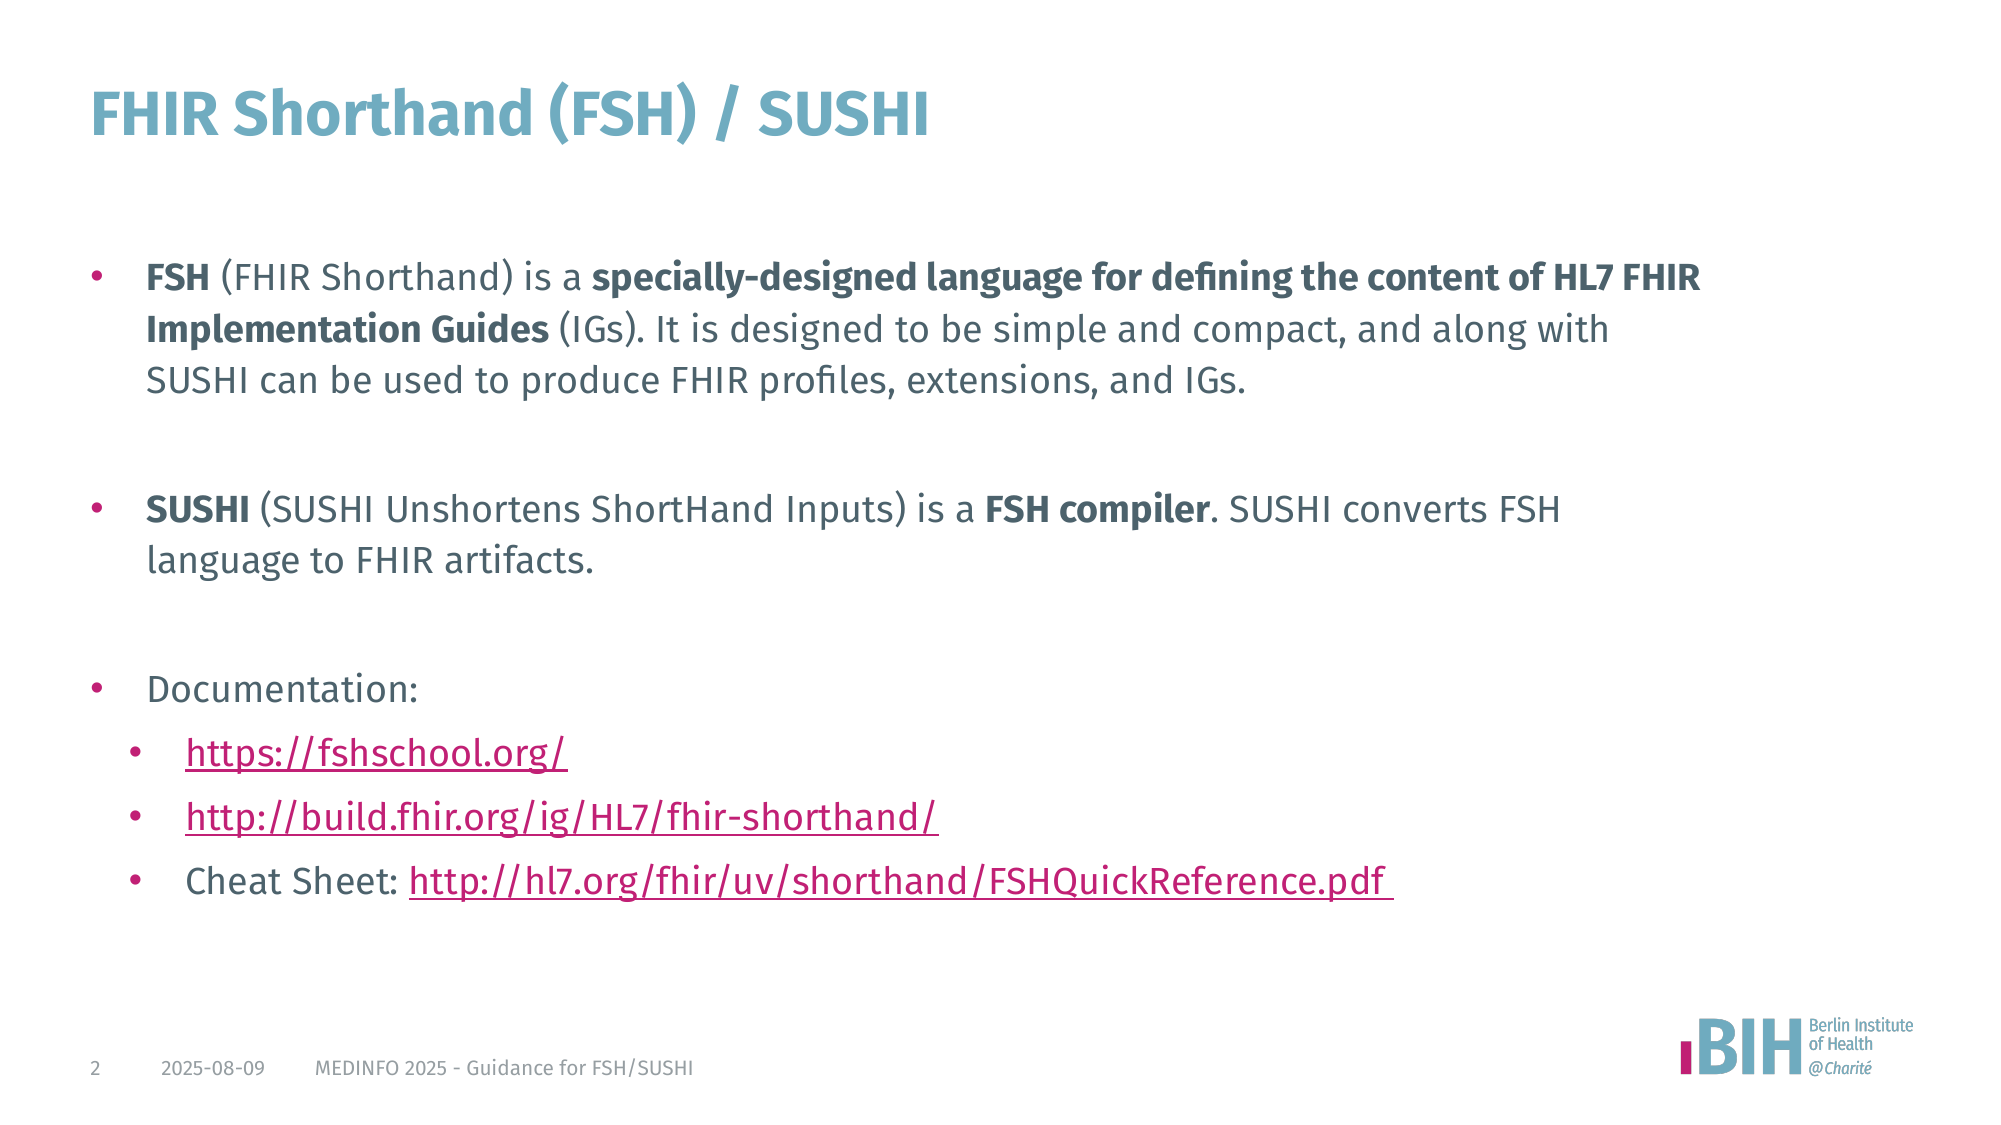

# FHIR Shorthand (FSH) / SUSHI
FSH (FHIR Shorthand) is a specially-designed language for defining the content of HL7 FHIR Implementation Guides (IGs). It is designed to be simple and compact, and along with SUSHI can be used to produce FHIR profiles, extensions, and IGs.

SUSHI (SUSHI Unshortens ShortHand Inputs) is a FSH compiler. SUSHI converts FSH language to FHIR artifacts.

Documentation:
https://fshschool.org/
http://build.fhir.org/ig/HL7/fhir-shorthand/
Cheat Sheet: http://hl7.org/fhir/uv/shorthand/FSHQuickReference.pdf

2
2025-08-09
MEDINFO 2025 - Guidance for FSH/SUSHI